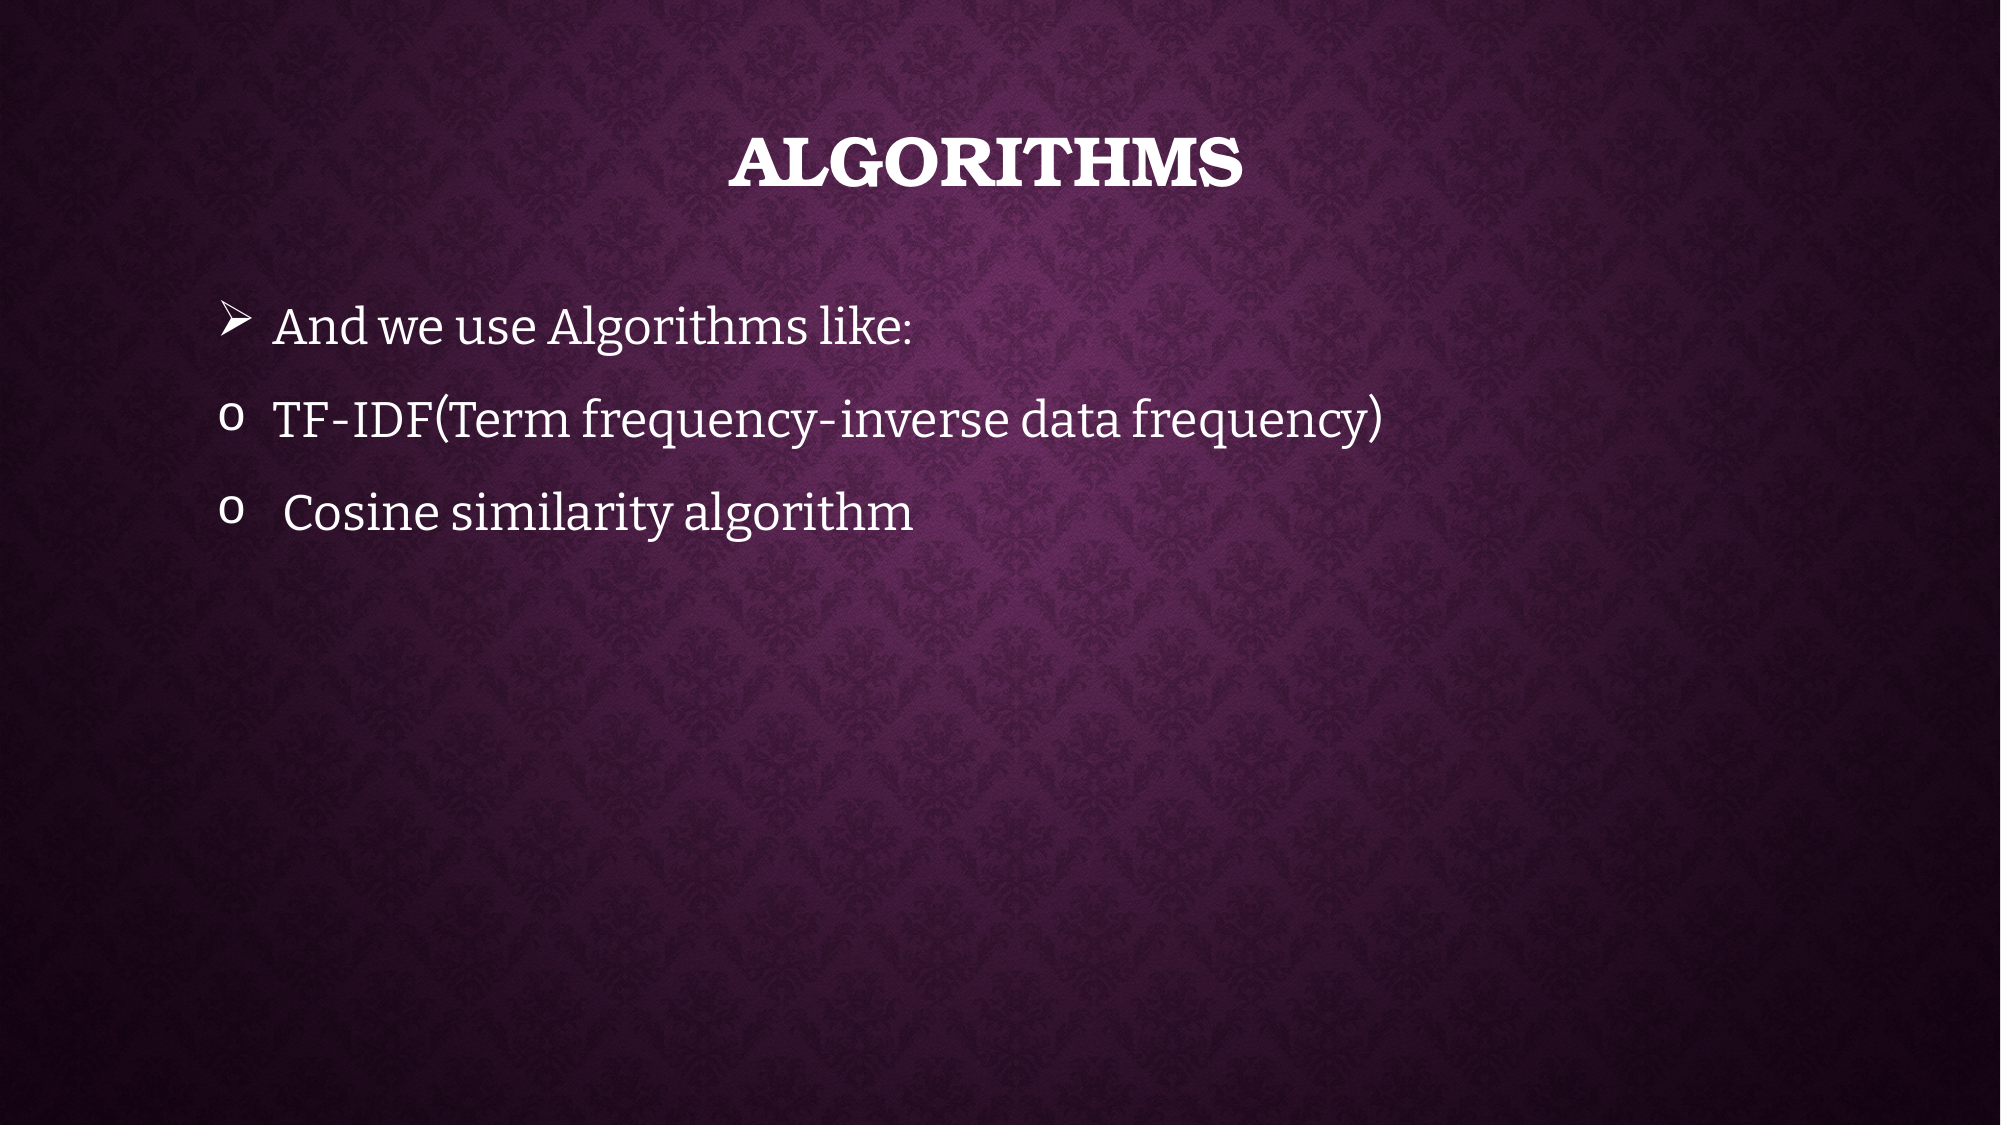

# Algorithms
And we use Algorithms like:
TF-IDF(Term frequency-inverse data frequency)
 Cosine similarity algorithm